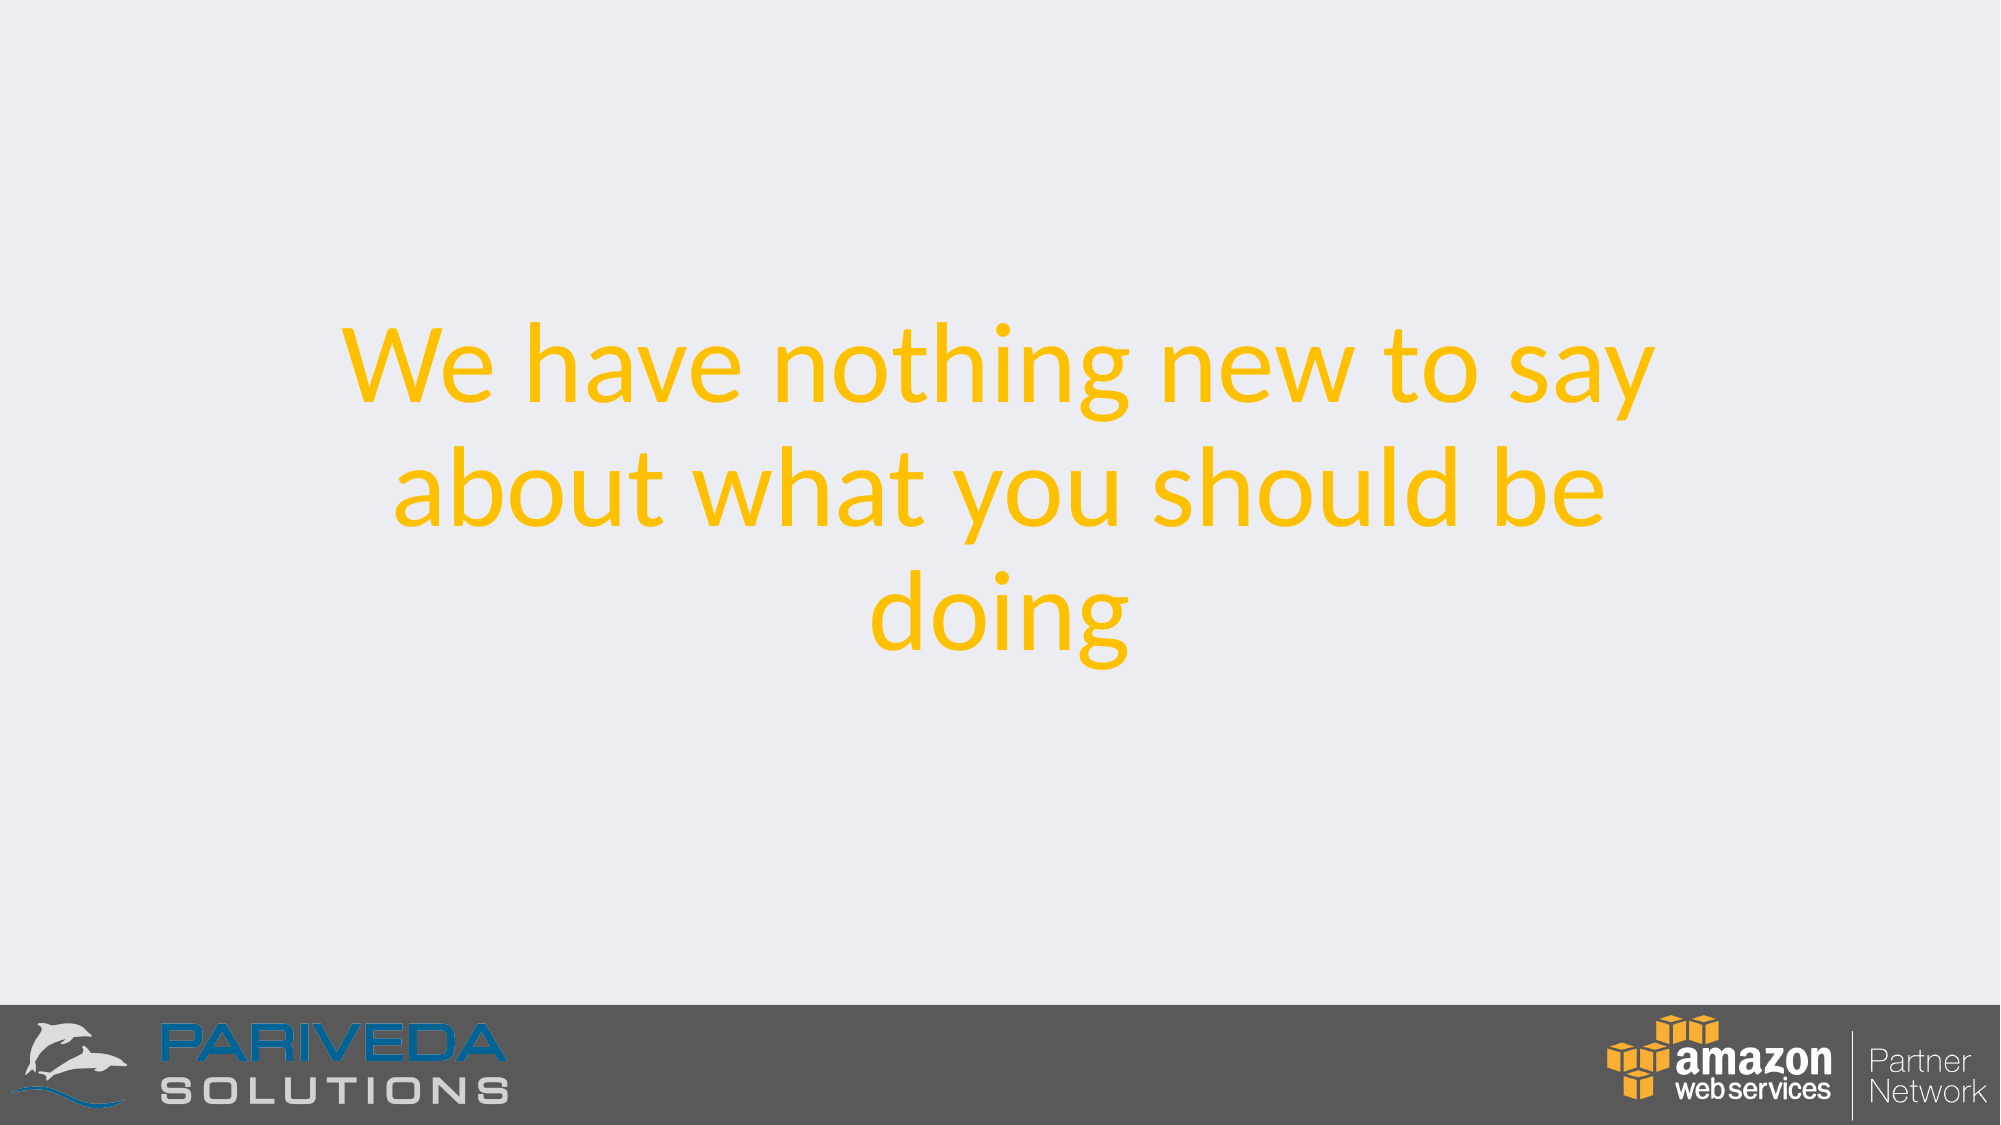

# We have nothing new to say about what you should be doing